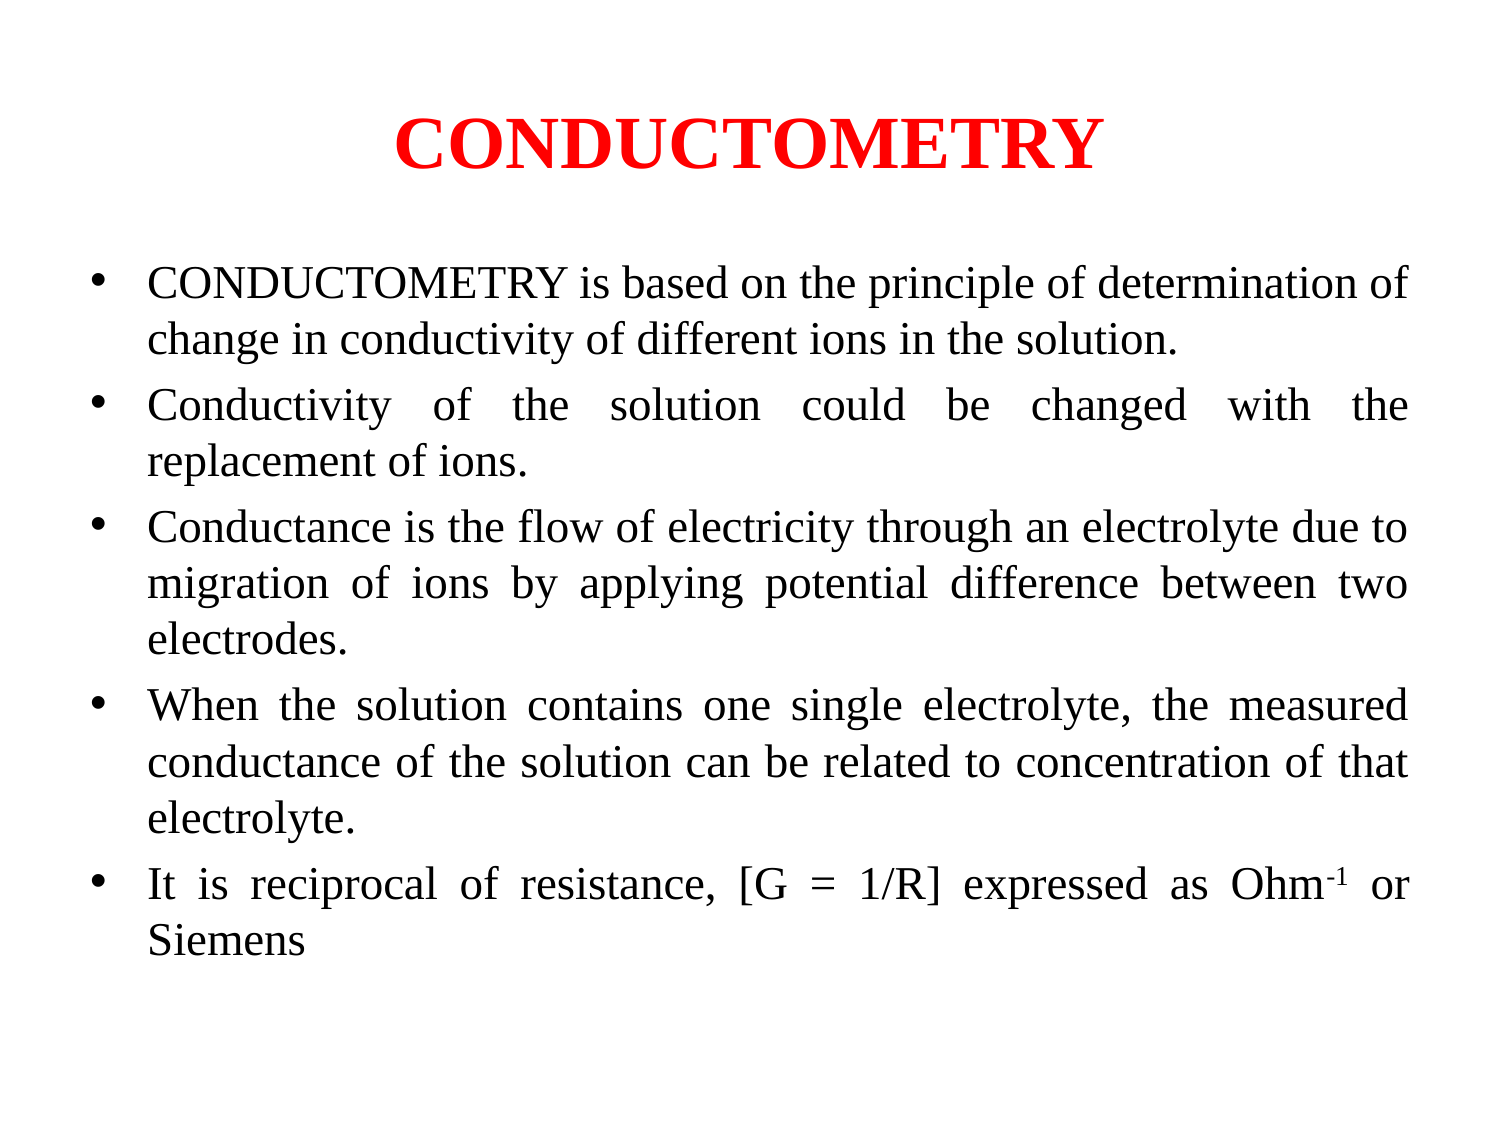

# CONDUCTOMETRY
CONDUCTOMETRY is based on the principle of determination of change in conductivity of different ions in the solution.
Conductivity of the solution could be changed with the replacement of ions.
Conductance is the flow of electricity through an electrolyte due to migration of ions by applying potential difference between two electrodes.
When the solution contains one single electrolyte, the measured conductance of the solution can be related to concentration of that electrolyte.
It is reciprocal of resistance, [G = 1/R] expressed as Ohm-1 or Siemens